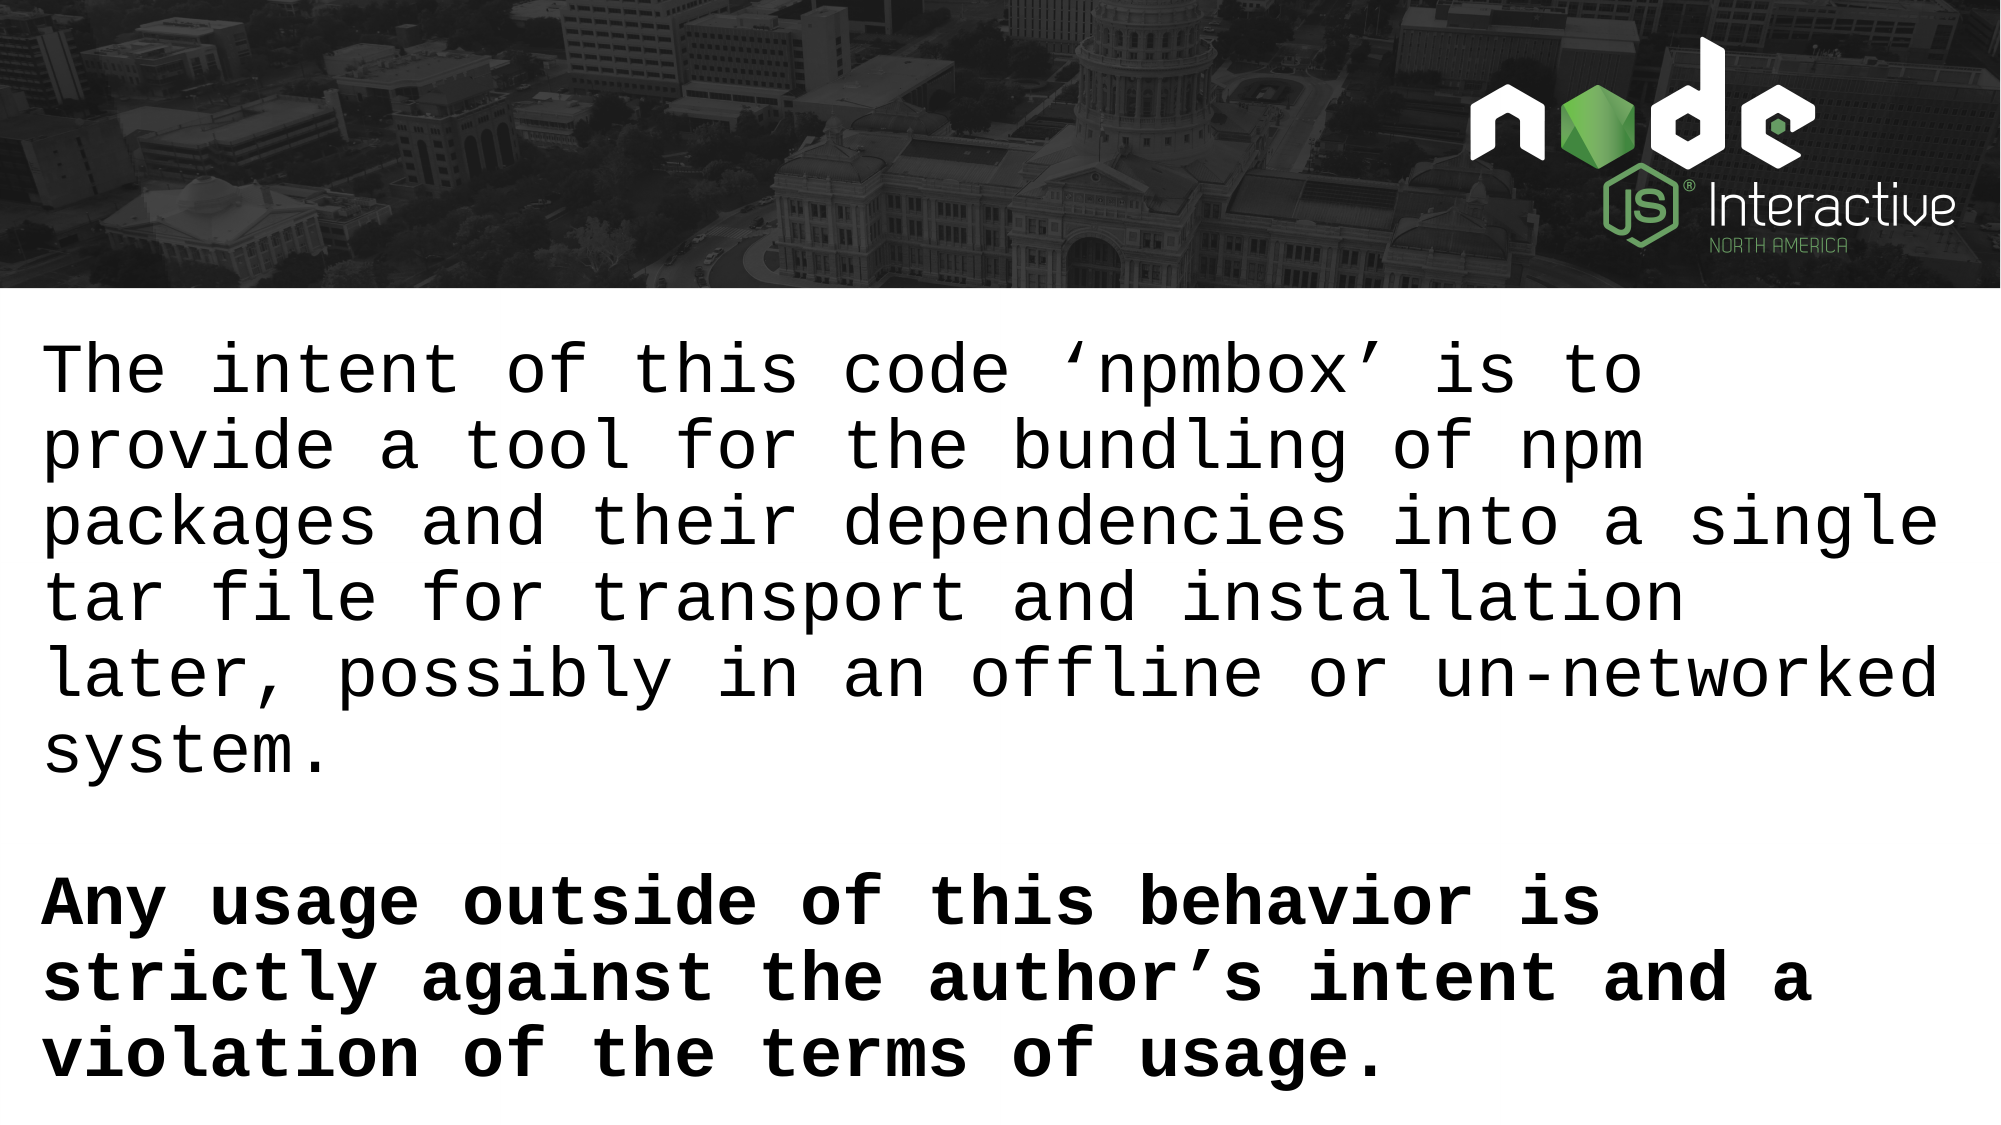

The intent of this code ‘npmbox’ is to provide a tool for the bundling of npm packages and their dependencies into a single tar file for transport and installation later, possibly in an offline or un-networked system.

Any usage outside of this behavior is strictly against the author’s intent and a violation of the terms of usage.